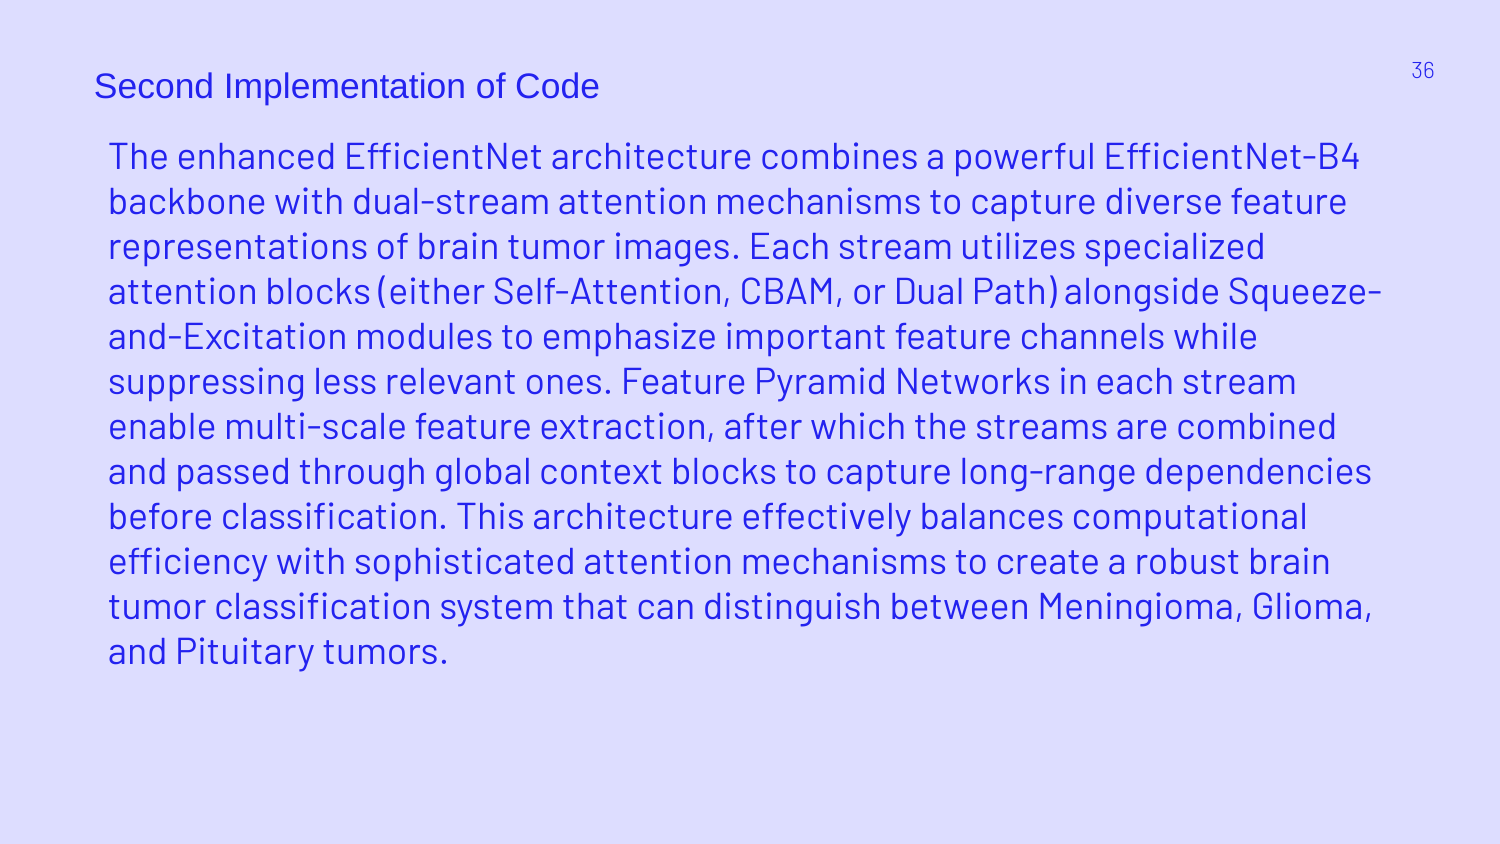

36
Second Implementation of Code
The enhanced EfficientNet architecture combines a powerful EfficientNet-B4 backbone with dual-stream attention mechanisms to capture diverse feature representations of brain tumor images. Each stream utilizes specialized attention blocks (either Self-Attention, CBAM, or Dual Path) alongside Squeeze-and-Excitation modules to emphasize important feature channels while suppressing less relevant ones. Feature Pyramid Networks in each stream enable multi-scale feature extraction, after which the streams are combined and passed through global context blocks to capture long-range dependencies before classification. This architecture effectively balances computational efficiency with sophisticated attention mechanisms to create a robust brain tumor classification system that can distinguish between Meningioma, Glioma, and Pituitary tumors.